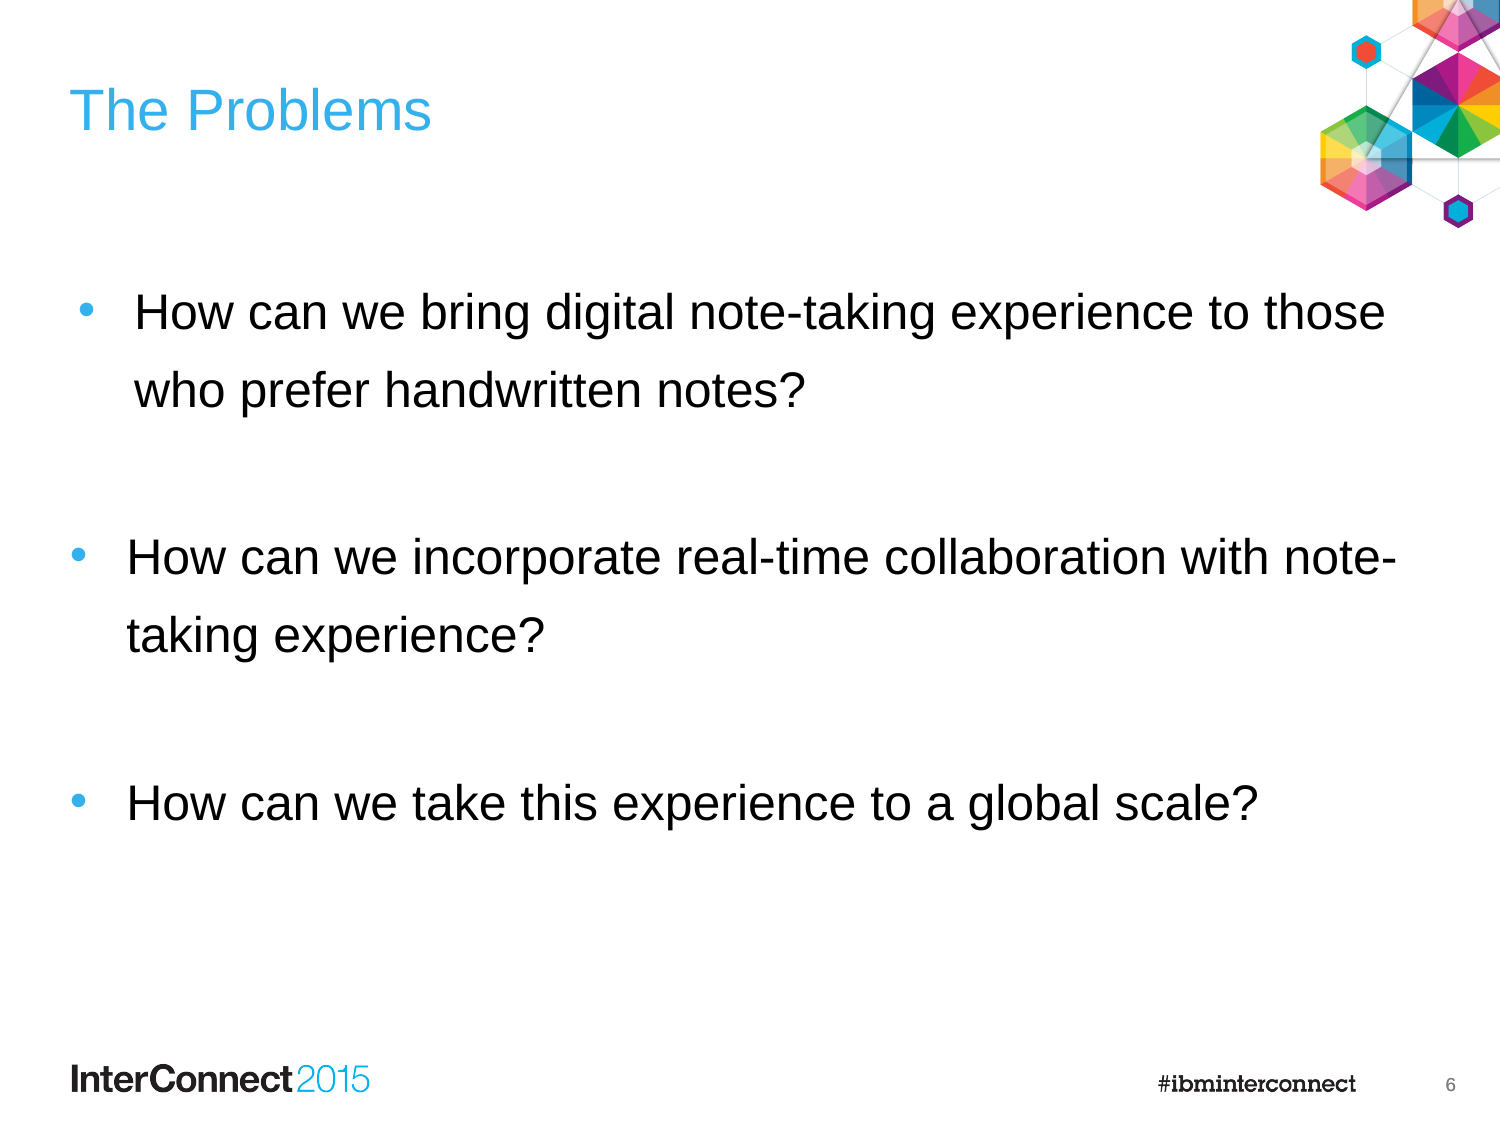

# The Problems
How can we bring digital note-taking experience to those who prefer handwritten notes?
How can we incorporate real-time collaboration with note-taking experience?
How can we take this experience to a global scale?
6